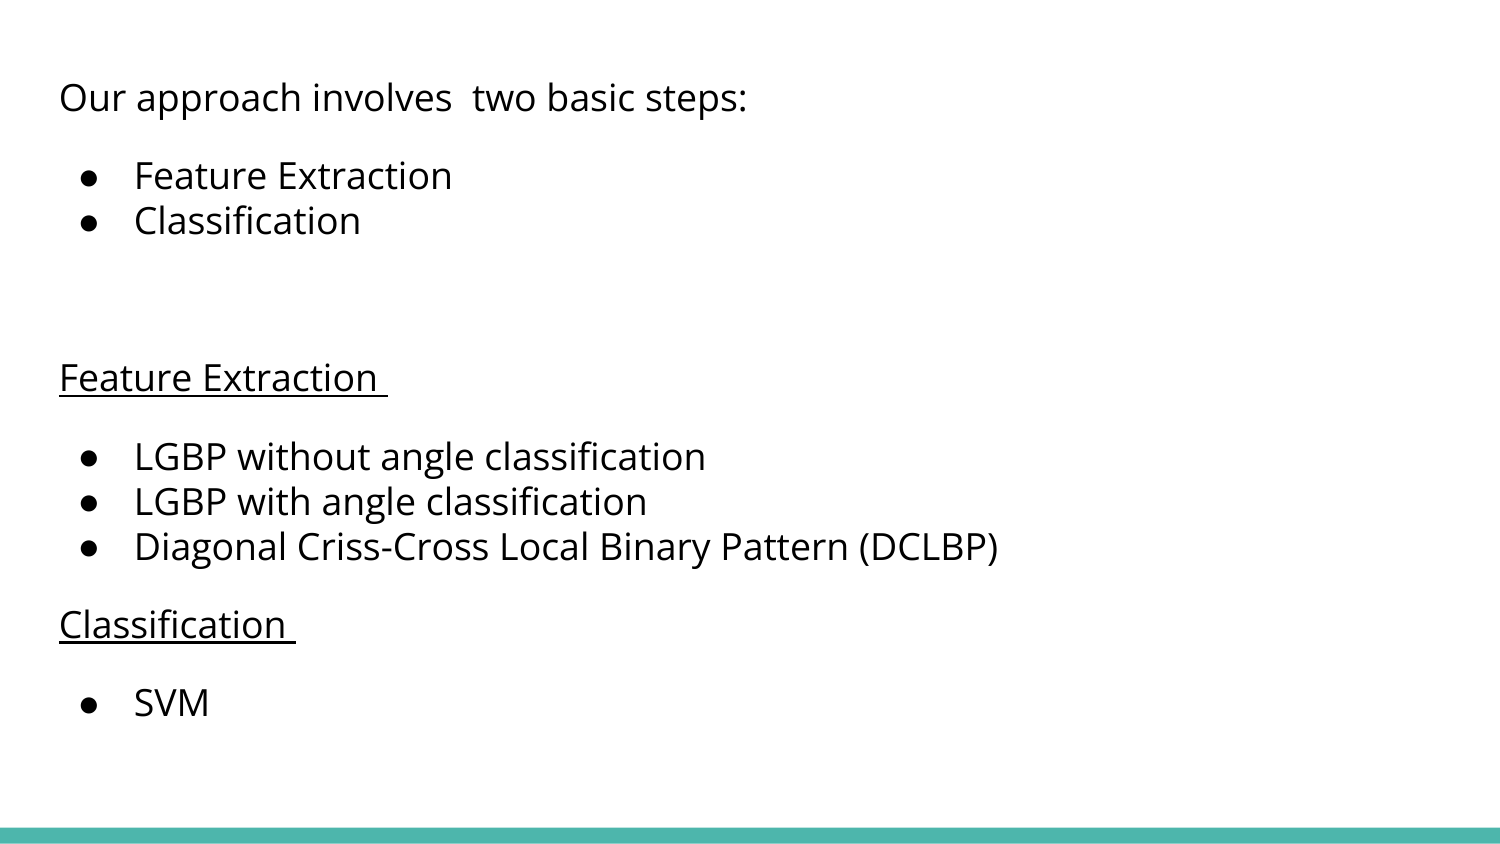

Our approach involves  two basic steps:
Feature Extraction
Classification

Feature Extraction
LGBP without angle classification
LGBP with angle classification
Diagonal Criss-Cross Local Binary Pattern (DCLBP)
Classification
SVM